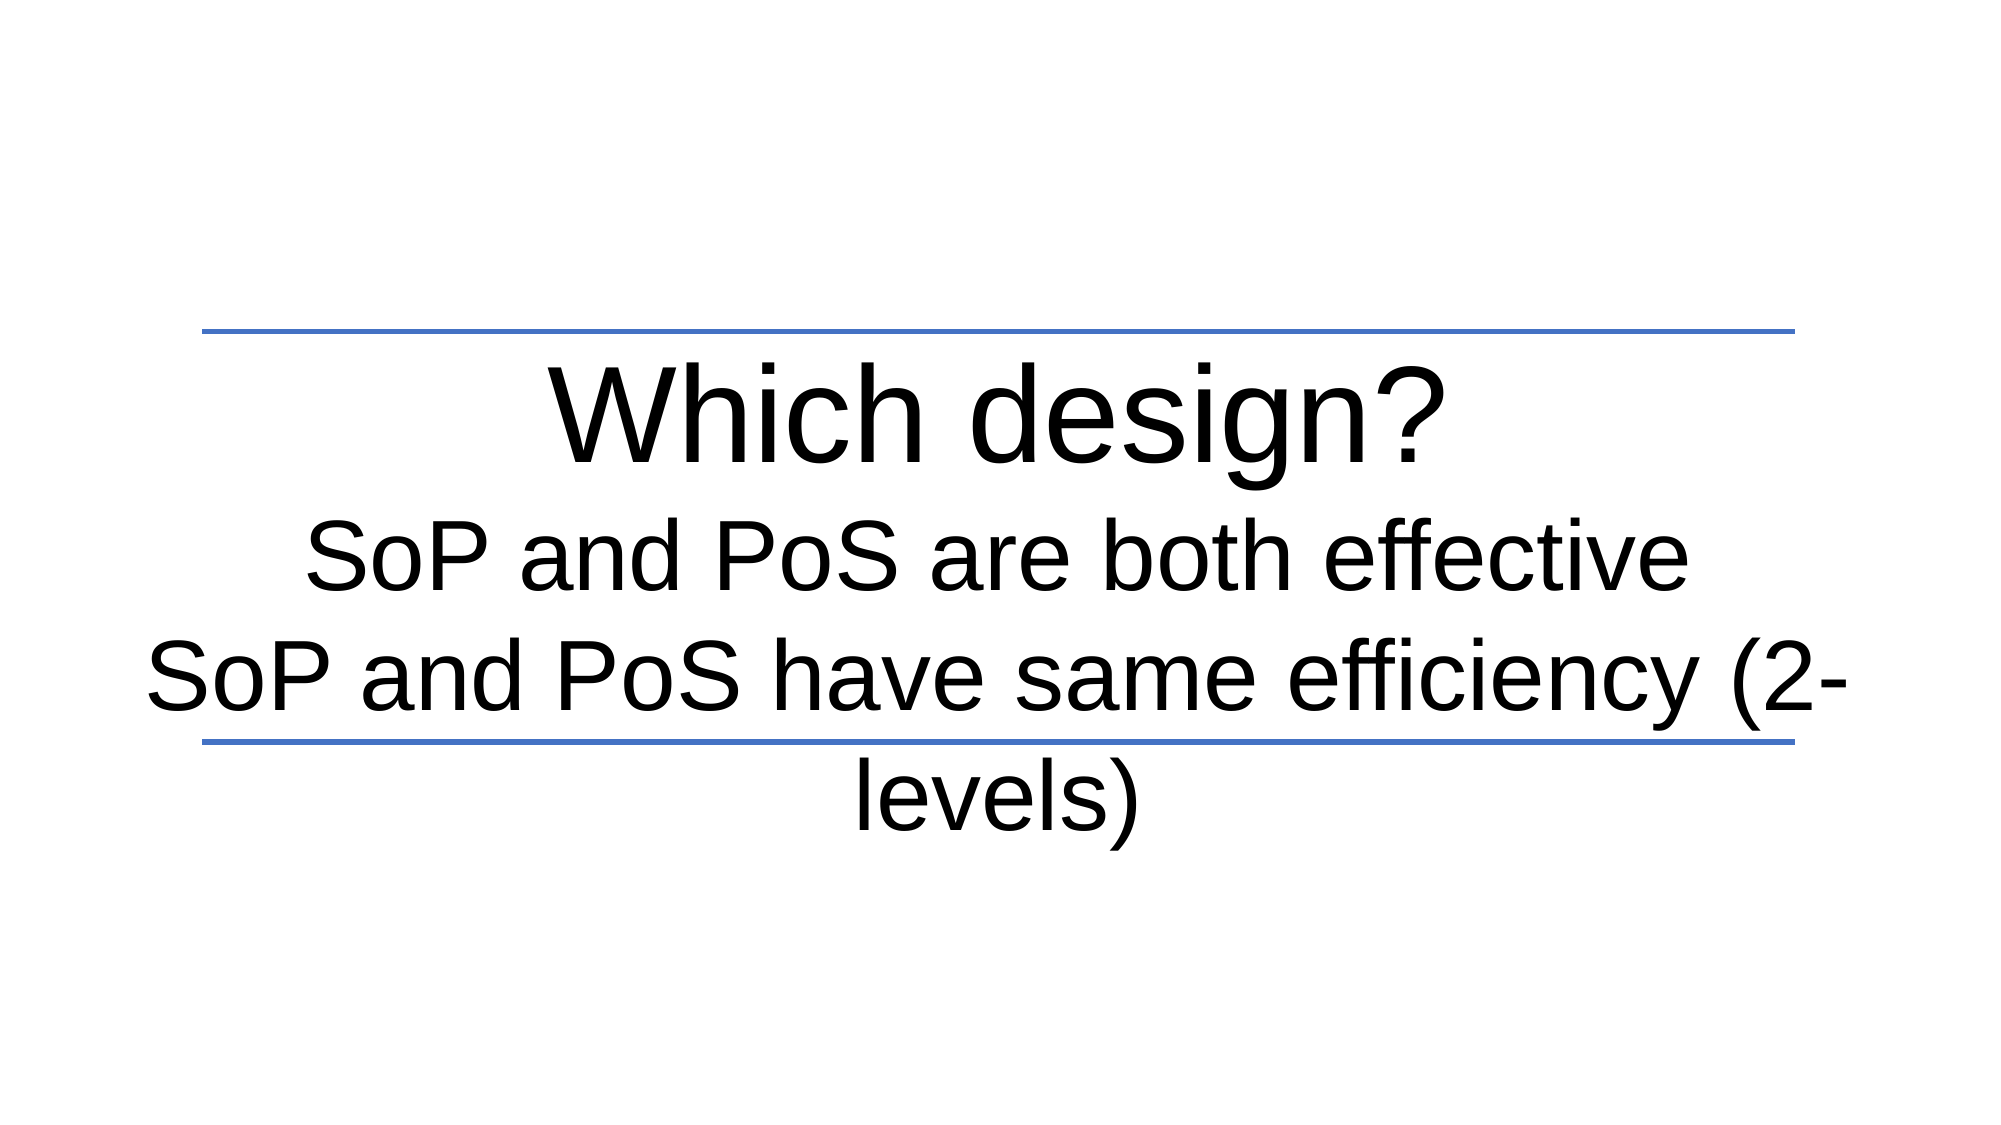

Which design?
SoP and PoS are both effective
SoP and PoS have same efficiency (2-levels)